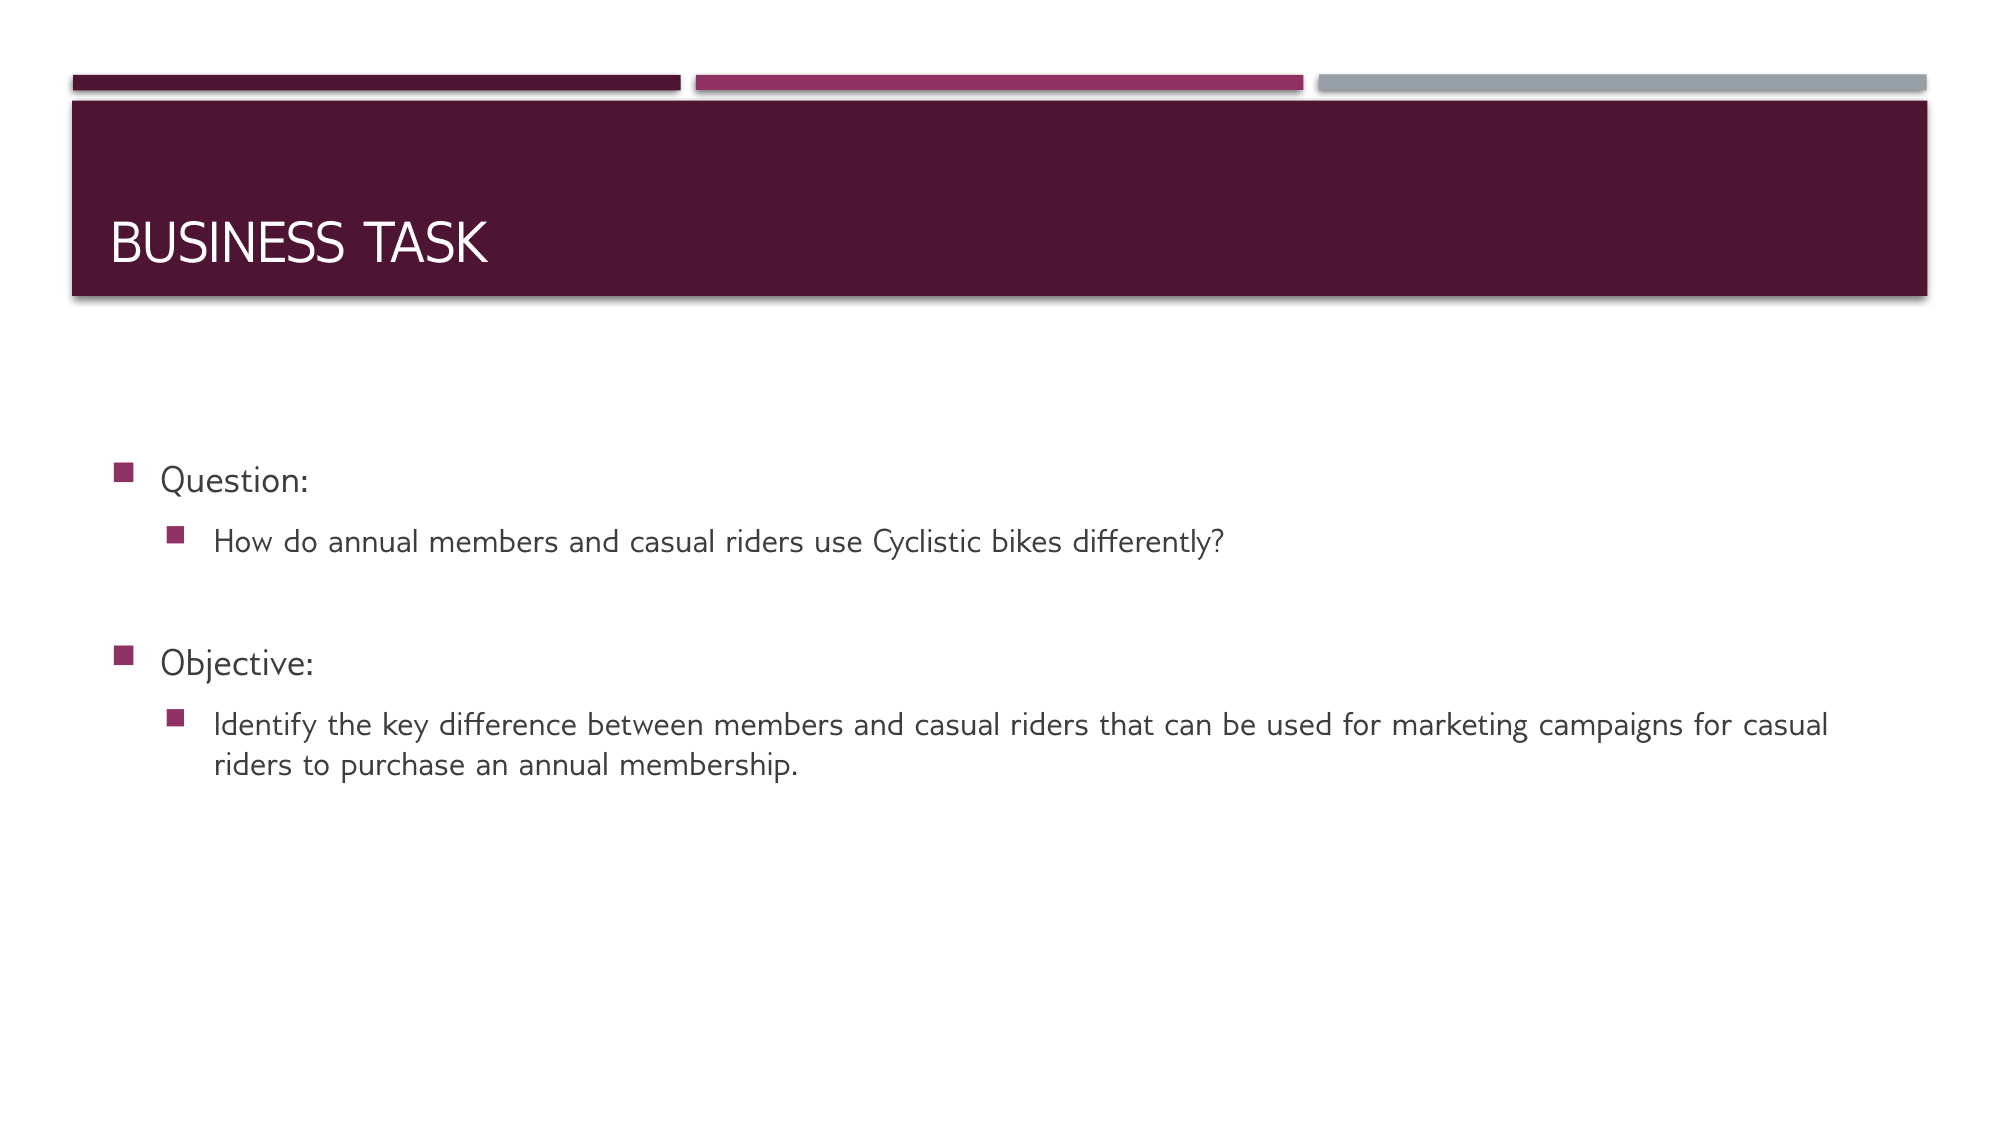

# BUSINESS TASK
Question:
How do annual members and casual riders use Cyclistic bikes differently?

Objective:
Identify the key difference between members and casual riders that can be used for marketing campaigns for casual riders to purchase an annual membership.